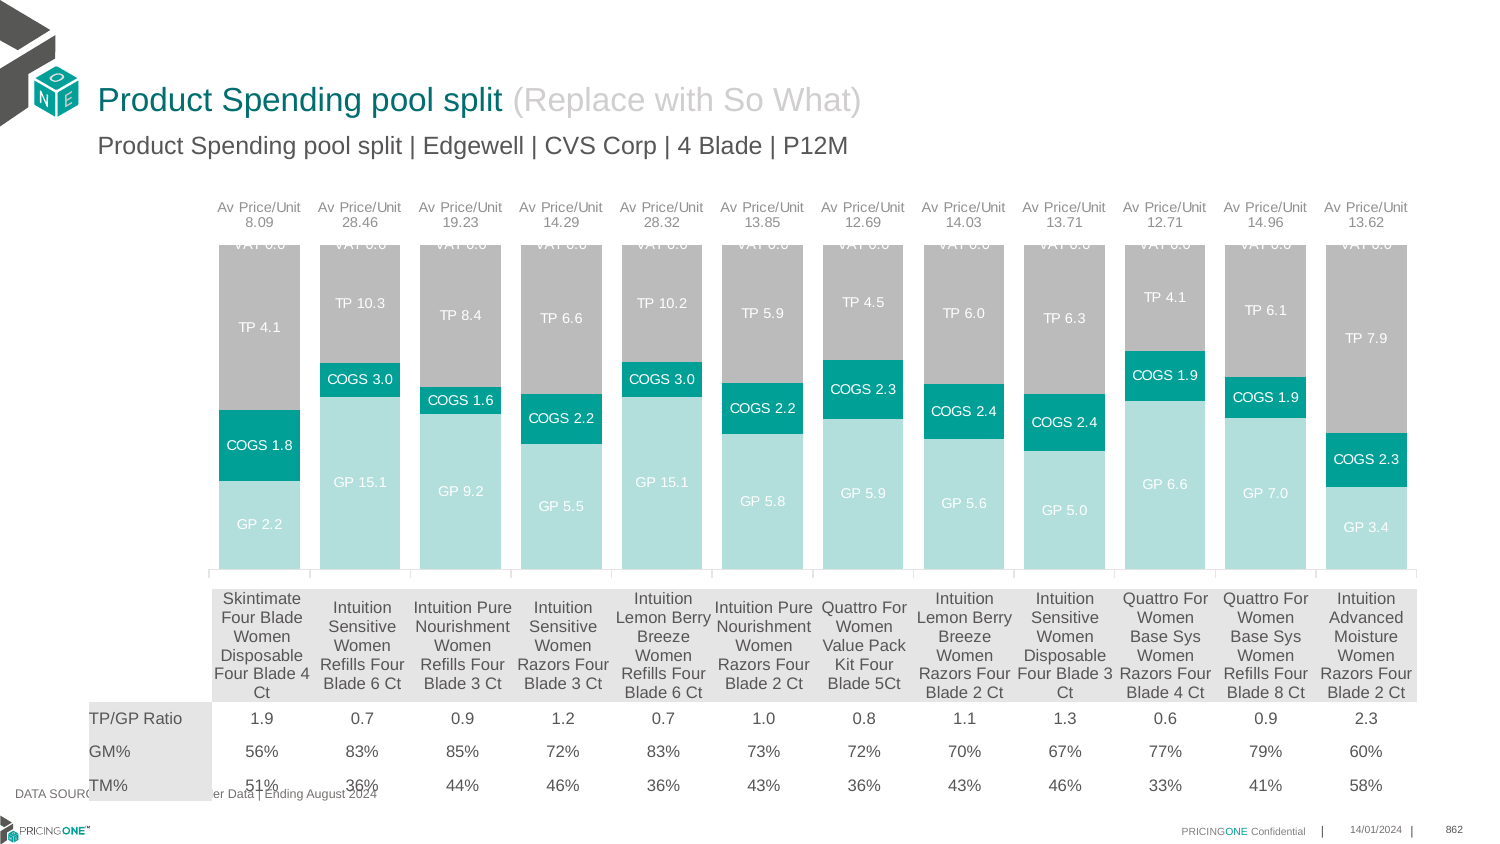

# Product Spending pool split (Replace with So What)
Product Spending pool split | Edgewell | CVS Corp | 4 Blade | P12M

### Chart

| Category | GP | COGS | TP | VAT |
|---|---|---|---|---|
| Av Price/Unit 8.09 | 2.1955523673193844 | 1.7587275799353976 | 4.123975367906504 | 0.0 |
| Av Price/Unit 28.46 | 15.130286470528352 | 3.0053740914181 | 10.320809480664913 | 0.0 |
| Av Price/Unit 19.23 | 9.204979075236496 | 1.6174043090796568 | 8.40580156838476 | 0.0 |
| Av Price/Unit 14.29 | 5.536720245963228 | 2.1967995307684047 | 6.55274216490577 | 0.0 |
| Av Price/Unit 28.32 | 15.06130302008219 | 3.031720849810034 | 10.230082468791188 | 0.0 |
| Av Price/Unit 13.85 | 5.7668612415279785 | 2.169520407753156 | 5.916173201921848 | 0.0 |
| Av Price/Unit 12.69 | 5.873399999999999 | 2.3083 | 4.511806378846071 | 0.0 |
| Av Price/Unit 14.03 | 5.635154665203073 | 2.389708013172338 | 6.004748946735663 | 0.0 |
| Av Price/Unit 13.71 | 4.987820353159851 | 2.4266976998141265 | 6.291207886720363 | 0.0 |
| Av Price/Unit 12.71 | 6.5654 | 1.9332 | 4.132235851865218 | 0.0 |
| Av Price/Unit 14.96 | 6.979899999999999 | 1.8827 | 6.099537526919416 | 0.0 |
| Av Price/Unit 13.62 | 3.4419000000000004 | 2.3015000000000003 | 7.87931335259188 | 0.0 |
|  | Skintimate Four Blade Women Disposable Four Blade 4 Ct | Intuition Sensitive Women Refills Four Blade 6 Ct | Intuition Pure Nourishment Women Refills Four Blade 3 Ct | Intuition Sensitive Women Razors Four Blade 3 Ct | Intuition Lemon Berry Breeze Women Refills Four Blade 6 Ct | Intuition Pure Nourishment Women Razors Four Blade 2 Ct | Quattro For Women Value Pack Kit Four Blade 5Ct | Intuition Lemon Berry Breeze Women Razors Four Blade 2 Ct | Intuition Sensitive Women Disposable Four Blade 3 Ct | Quattro For Women Base Sys Women Razors Four Blade 4 Ct | Quattro For Women Base Sys Women Refills Four Blade 8 Ct | Intuition Advanced Moisture Women Razors Four Blade 2 Ct |
| --- | --- | --- | --- | --- | --- | --- | --- | --- | --- | --- | --- | --- |
| TP/GP Ratio | 1.9 | 0.7 | 0.9 | 1.2 | 0.7 | 1.0 | 0.8 | 1.1 | 1.3 | 0.6 | 0.9 | 2.3 |
| GM% | 56% | 83% | 85% | 72% | 83% | 73% | 72% | 70% | 67% | 77% | 79% | 60% |
| TM% | 51% | 36% | 44% | 46% | 36% | 43% | 36% | 43% | 46% | 33% | 41% | 58% |
DATA SOURCE: Trade Panel/Retailer Data | Ending August 2024

14/01/2024
862